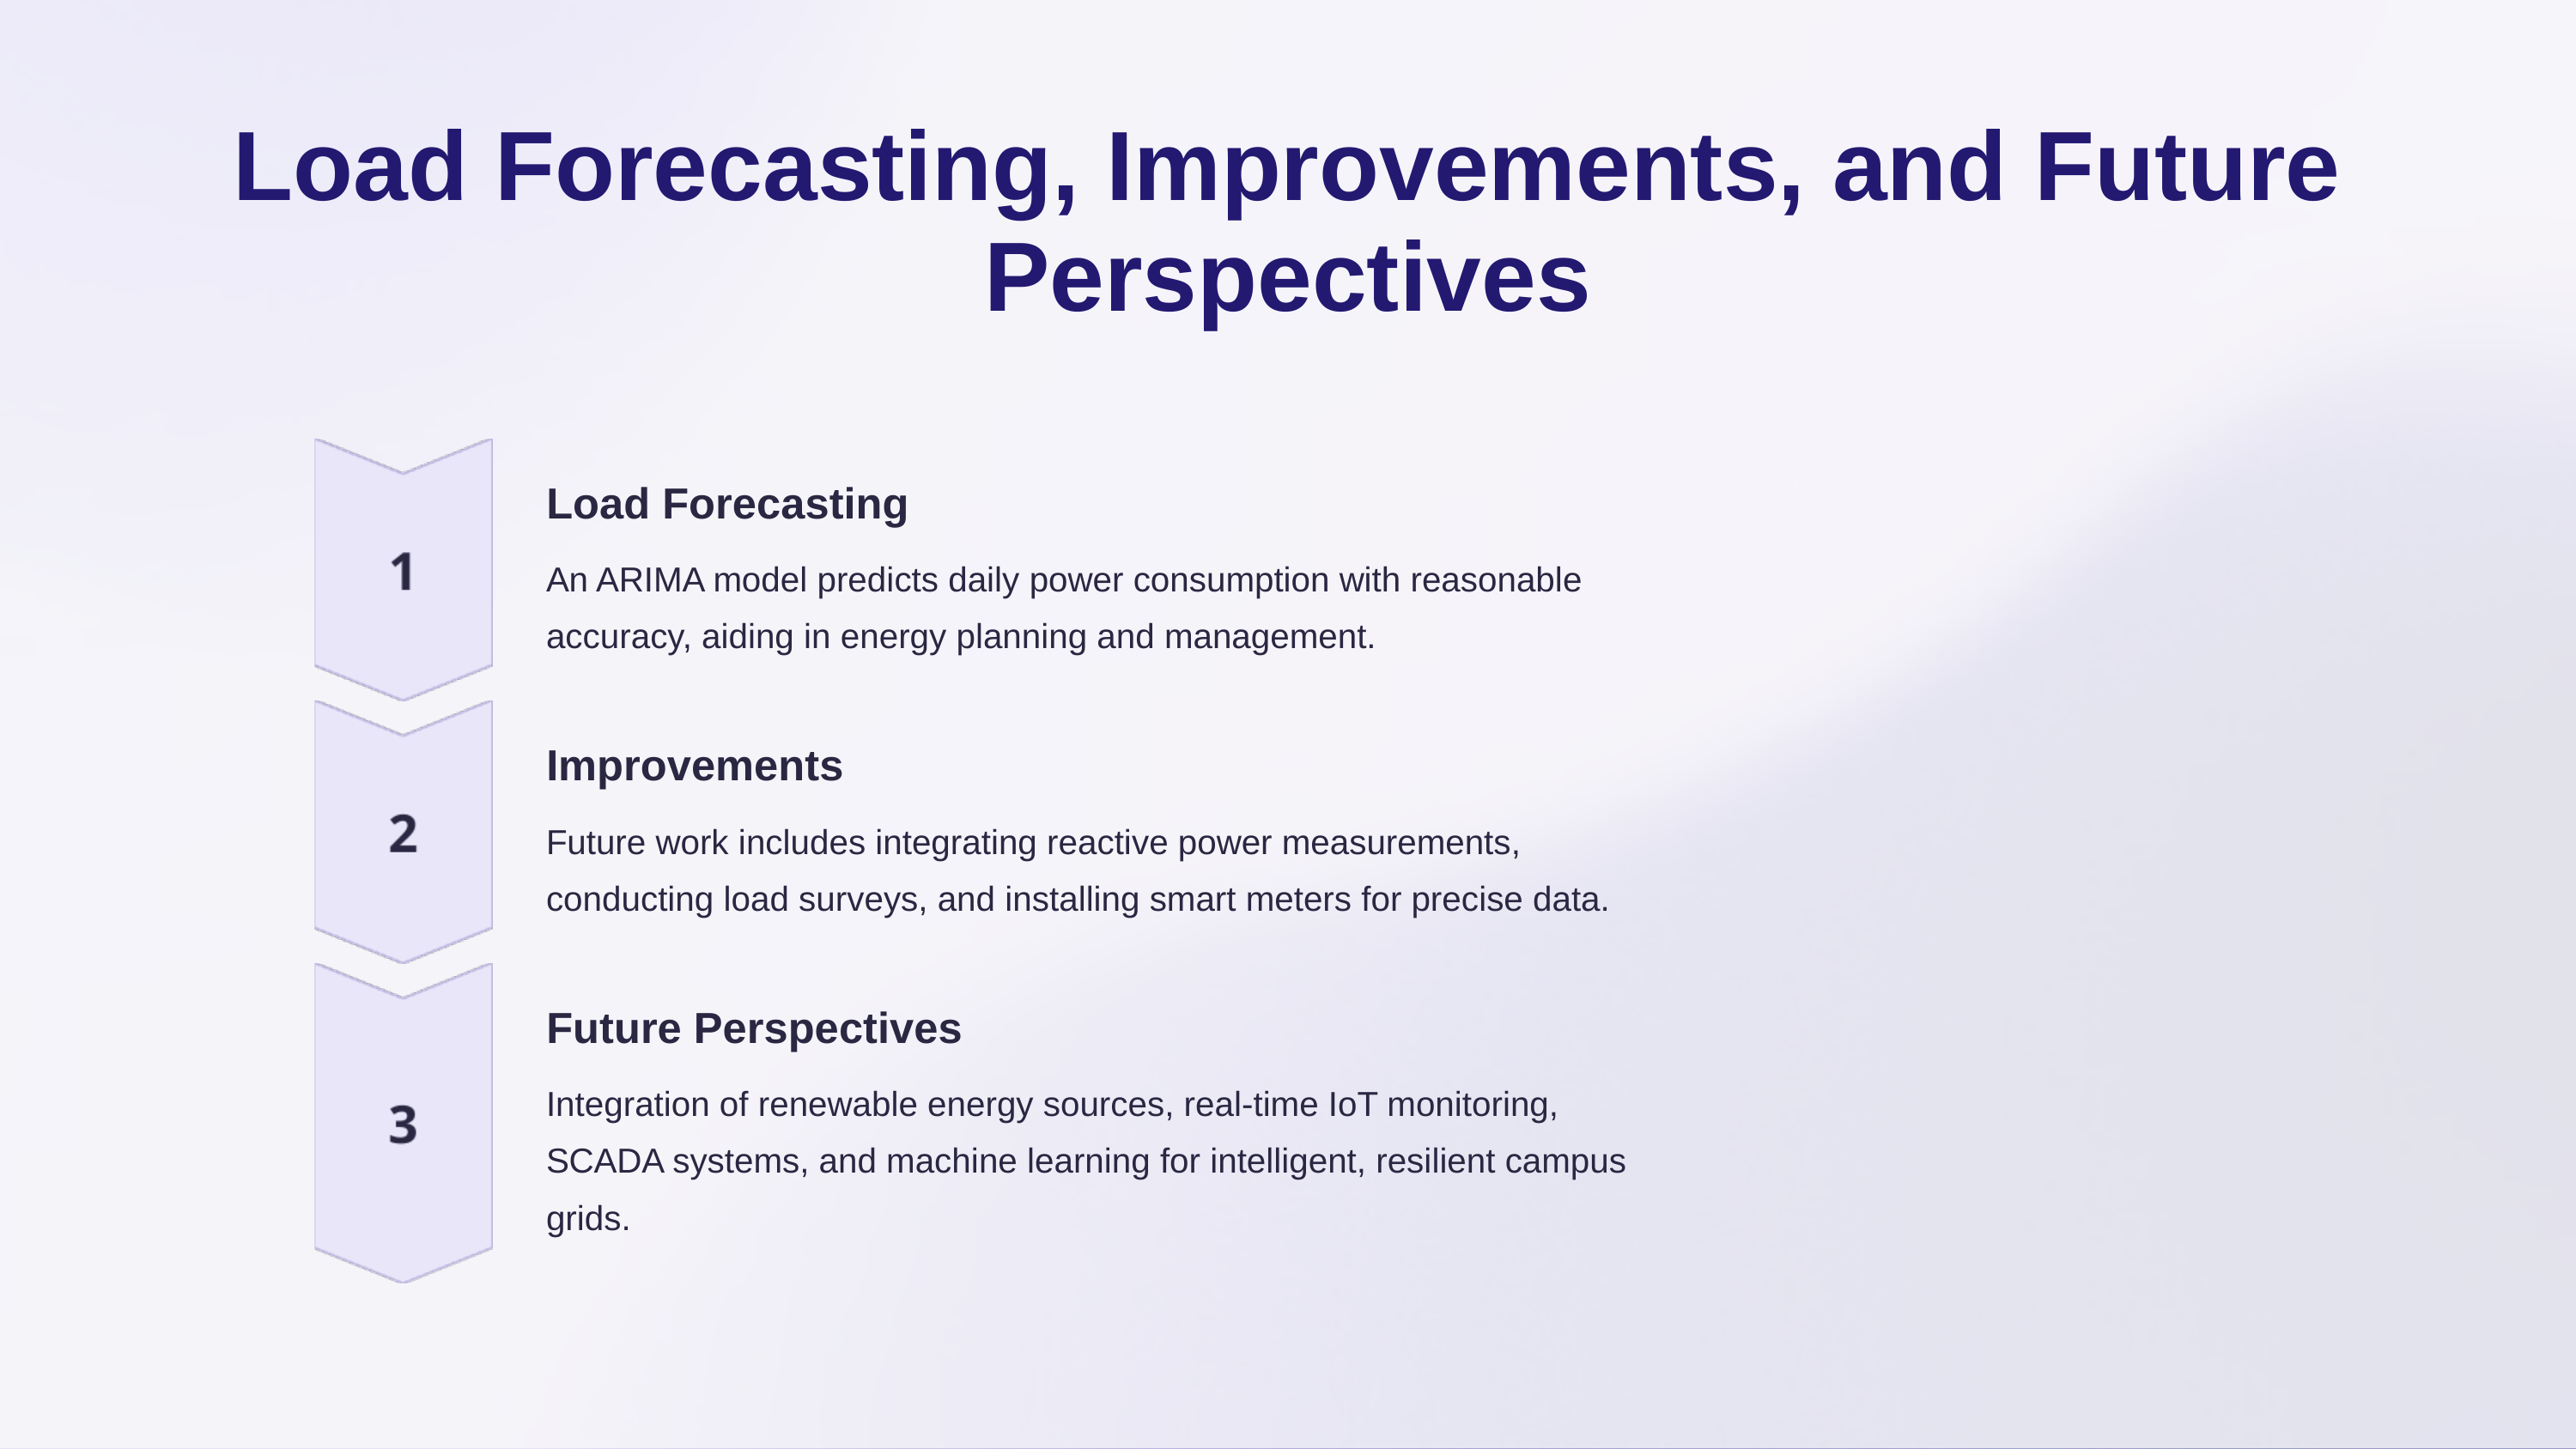

Load Forecasting, Improvements, and Future Perspectives

Load Forecasting

An ARIMA model predicts daily power consumption with reasonable accuracy, aiding in energy planning and management.

Improvements

Future work includes integrating reactive power measurements, conducting load surveys, and installing smart meters for precise data.

Future Perspectives

Integration of renewable energy sources, real-time IoT monitoring, SCADA systems, and machine learning for intelligent, resilient campus grids.